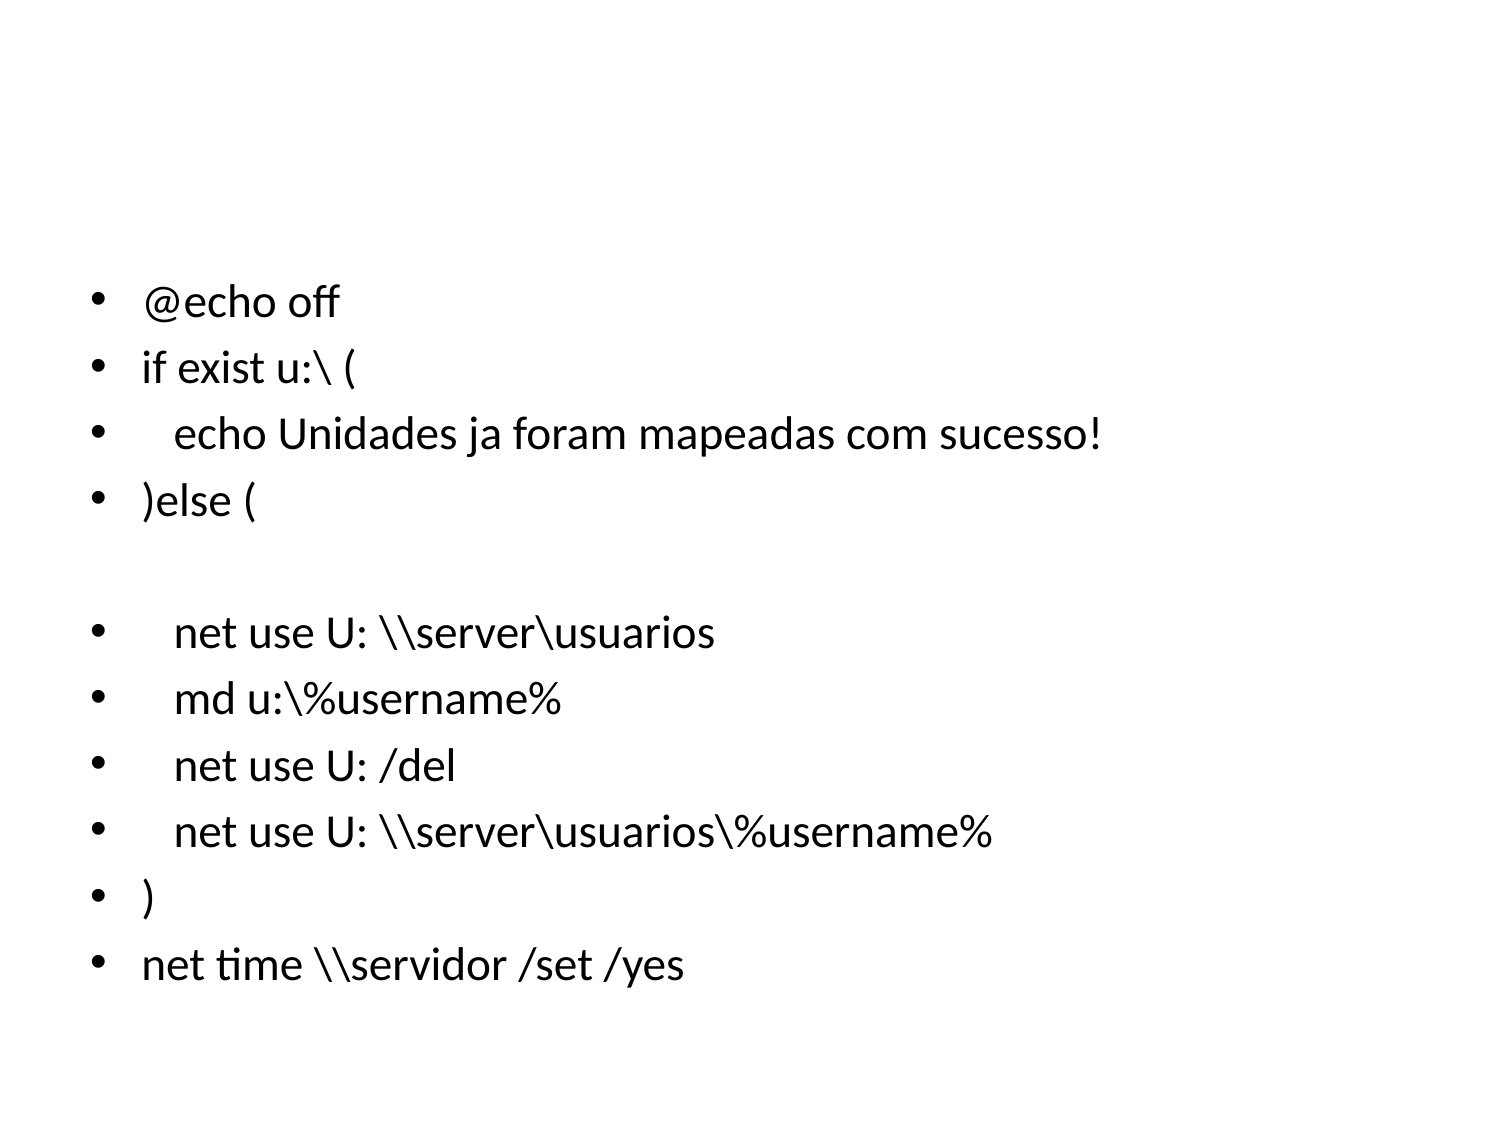

#
@echo off
if exist u:\ (
   echo Unidades ja foram mapeadas com sucesso!
)else (

   net use U: \\server\usuarios
   md u:\%username%
   net use U: /del
   net use U: \\server\usuarios\%username%
)
net time \\servidor /set /yes